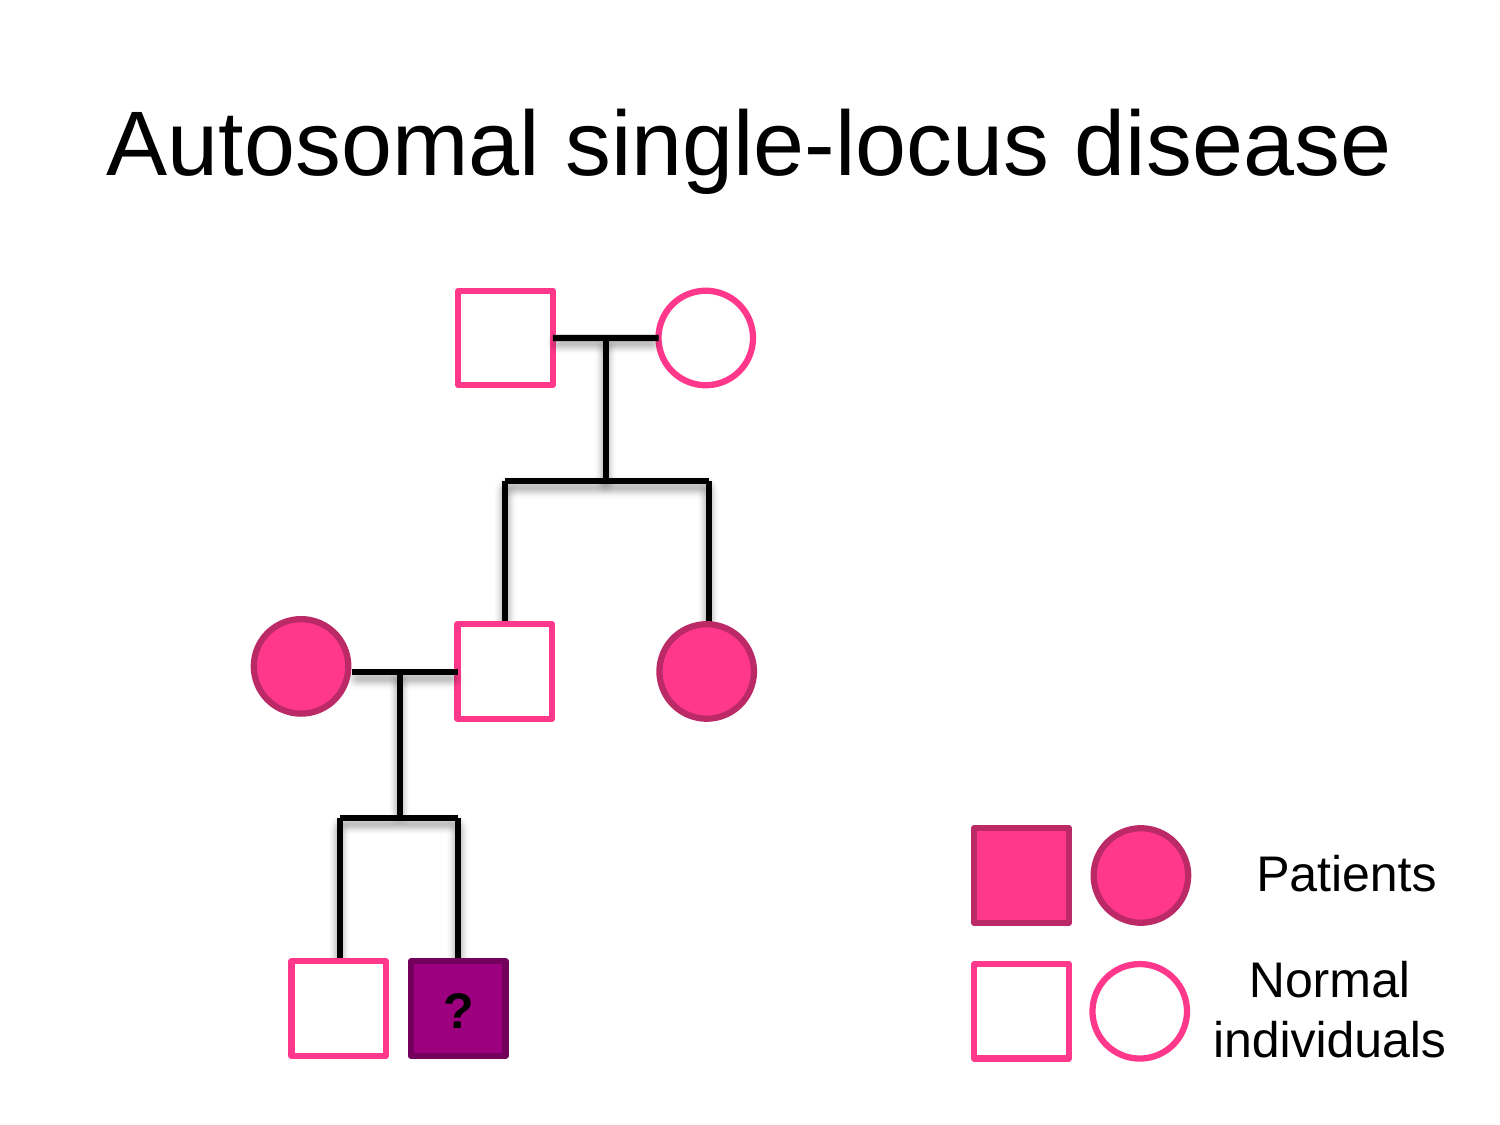

# Autosomal single-locus disease

Patients
Normal individuals

?